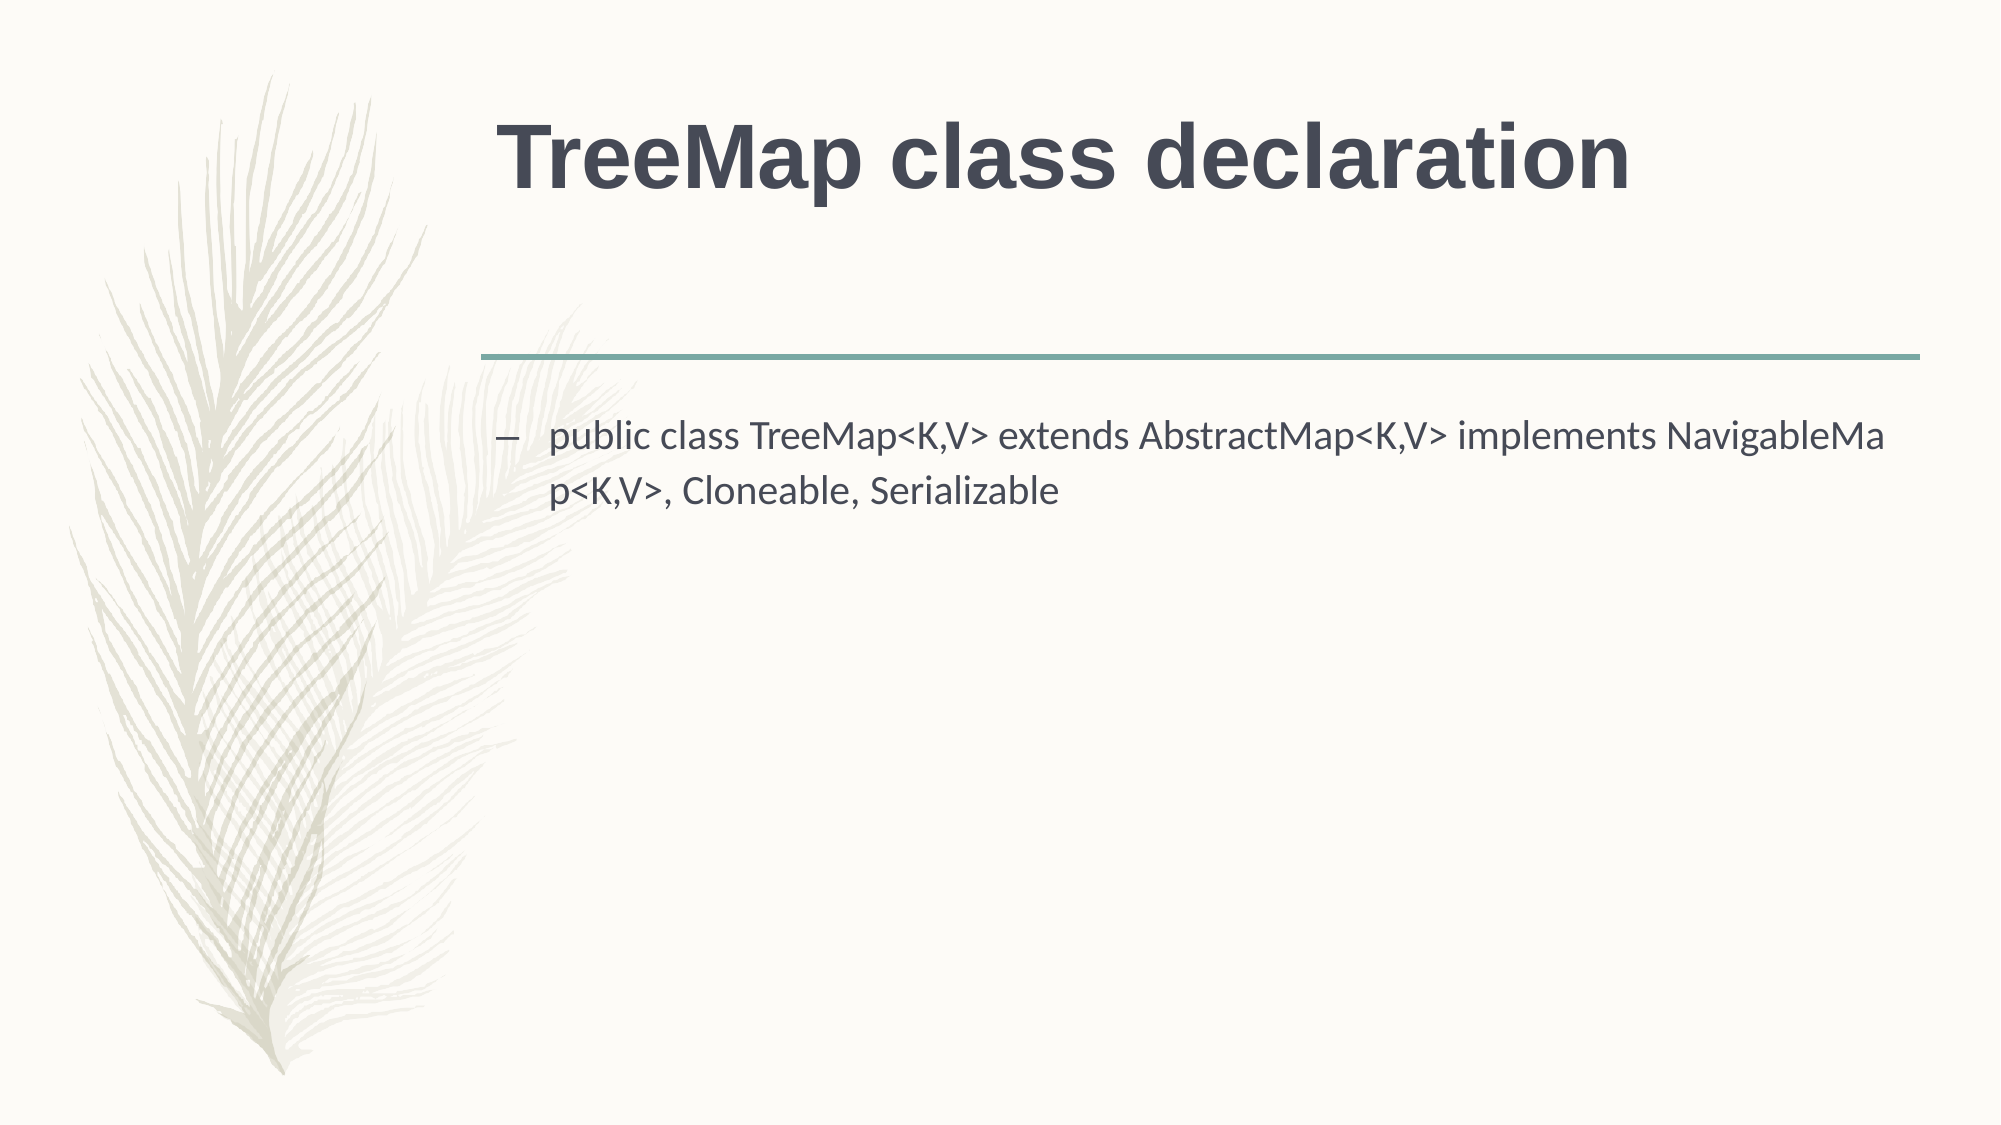

# TreeMap class declaration
–	public class TreeMap<K,V> extends AbstractMap<K,V> implements NavigableMa  p<K,V>, Cloneable, Serializable